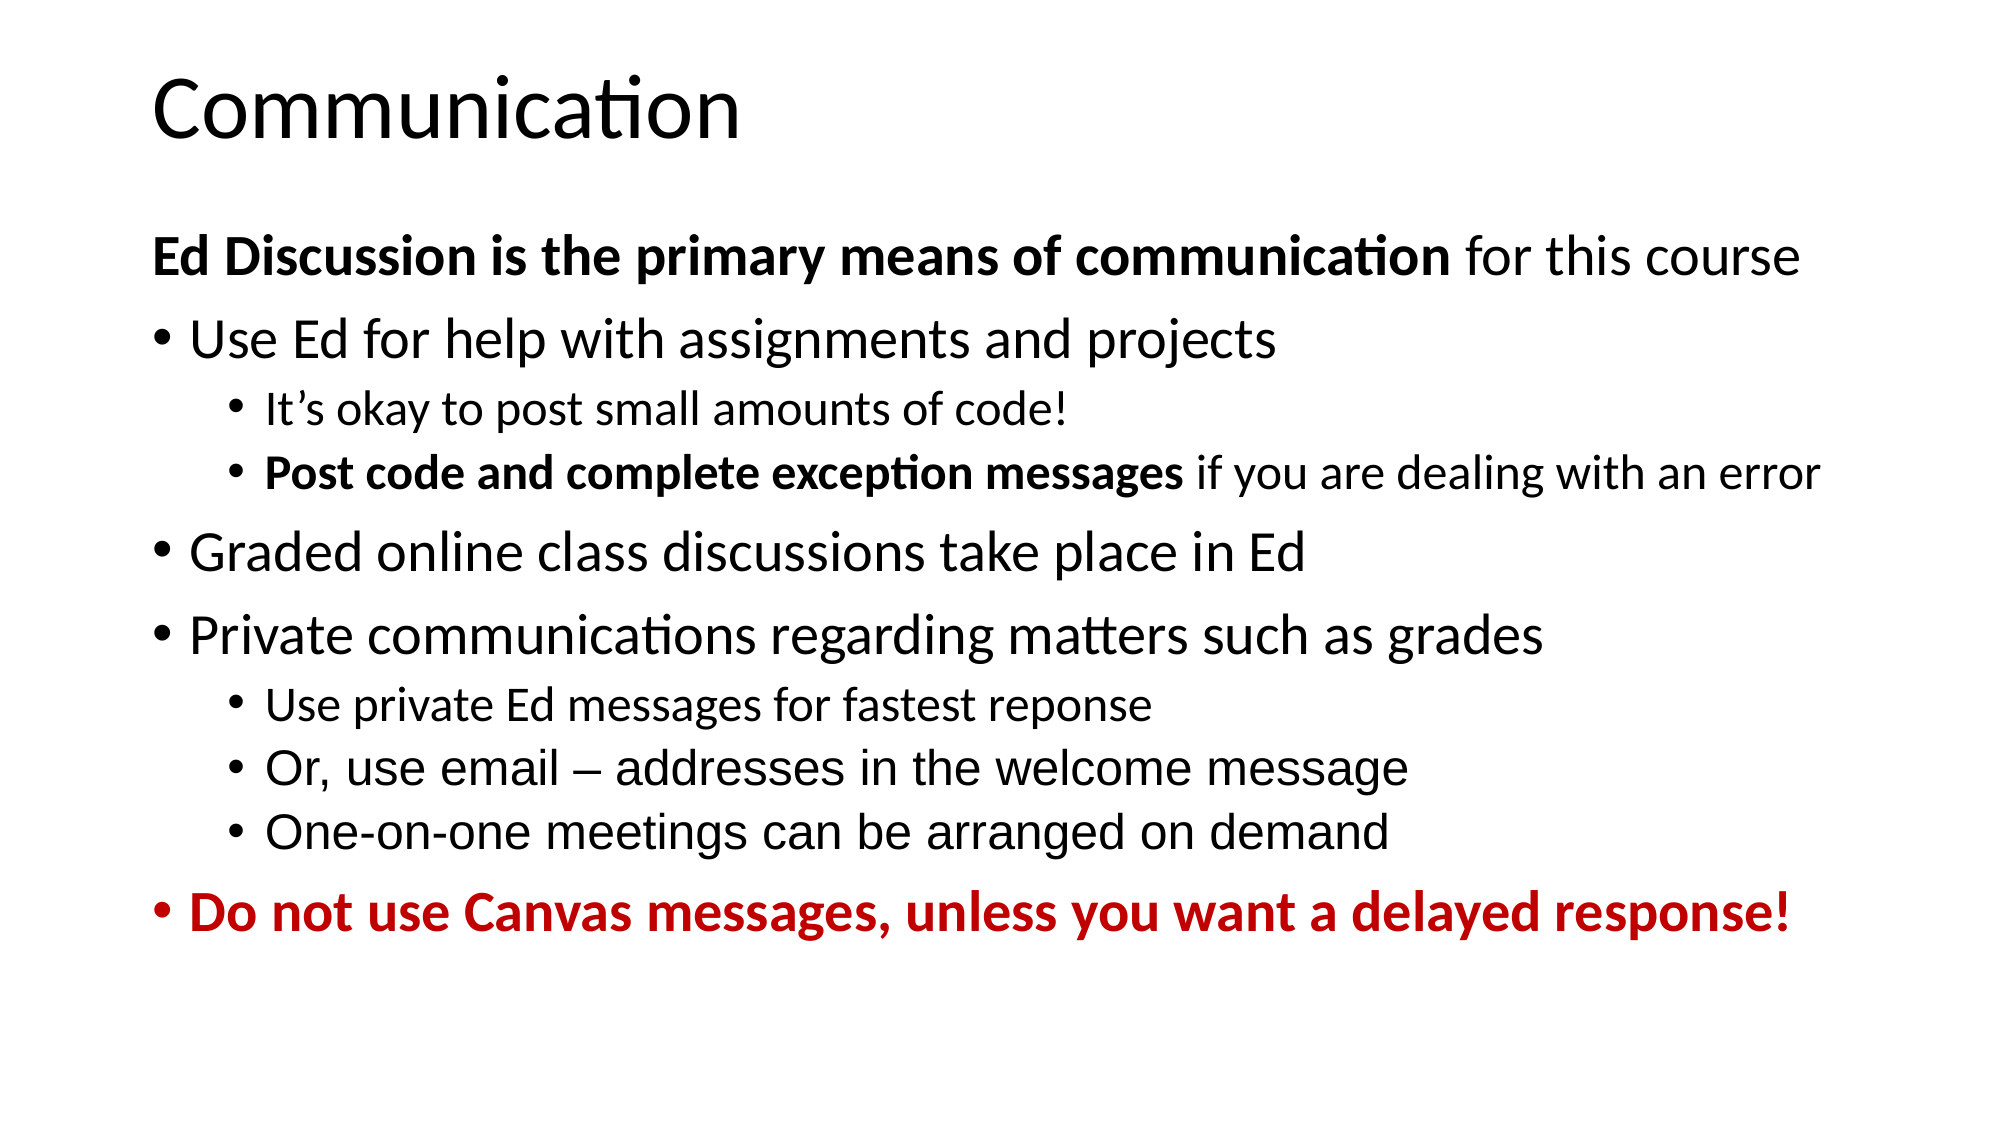

Communication
Ed Discussion is the primary means of communication for this course
Use Ed for help with assignments and projects
It’s okay to post small amounts of code!
Post code and complete exception messages if you are dealing with an error
Graded online class discussions take place in Ed
Private communications regarding matters such as grades
Use private Ed messages for fastest reponse
Or, use email – addresses in the welcome message
One-on-one meetings can be arranged on demand
Do not use Canvas messages, unless you want a delayed response!